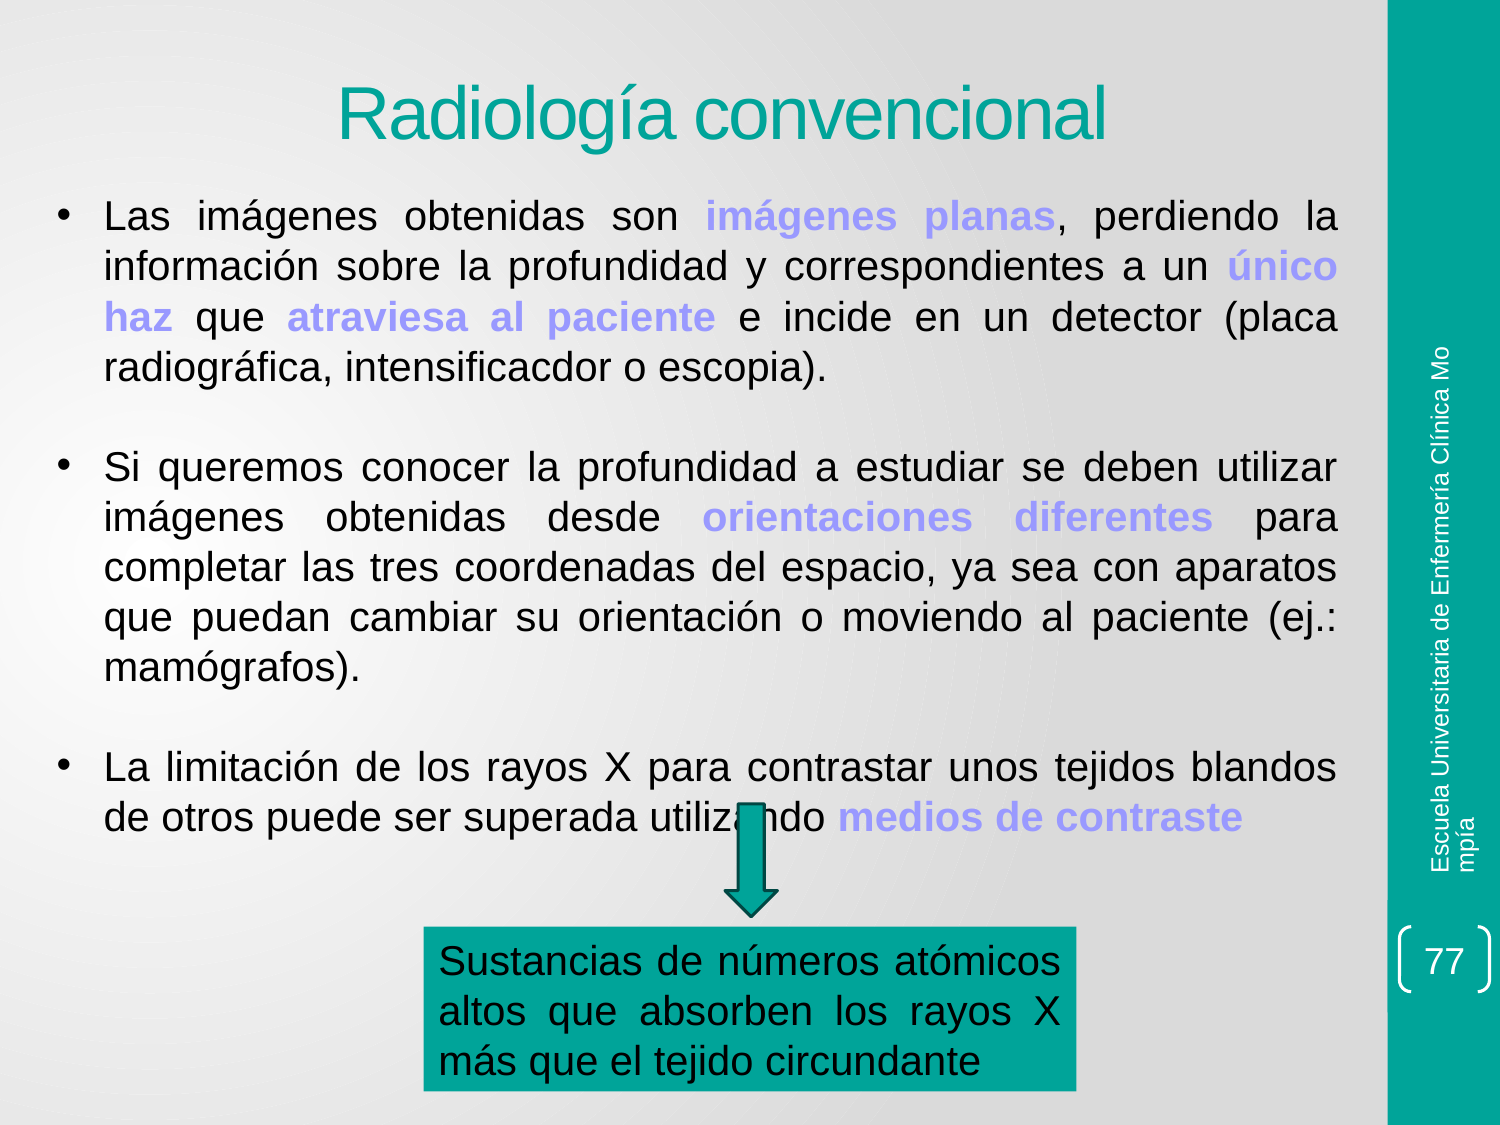

Radiología convencional
Las imágenes obtenidas son imágenes planas, perdiendo la información sobre la profundidad y correspondientes a un único haz que atraviesa al paciente e incide en un detector (placa radiográfica, intensificacdor o escopia).

Si queremos conocer la profundidad a estudiar se deben utilizar imágenes obtenidas desde orientaciones diferentes para completar las tres coordenadas del espacio, ya sea con aparatos que puedan cambiar su orientación o moviendo al paciente (ej.: mamógrafos).

La limitación de los rayos X para contrastar unos tejidos blandos de otros puede ser superada utilizando medios de contraste

Escuela Universitaria de Enfermería Clínica Mompía

77
Sustancias de números atómicos altos que absorben los rayos X más que el tejido circundante